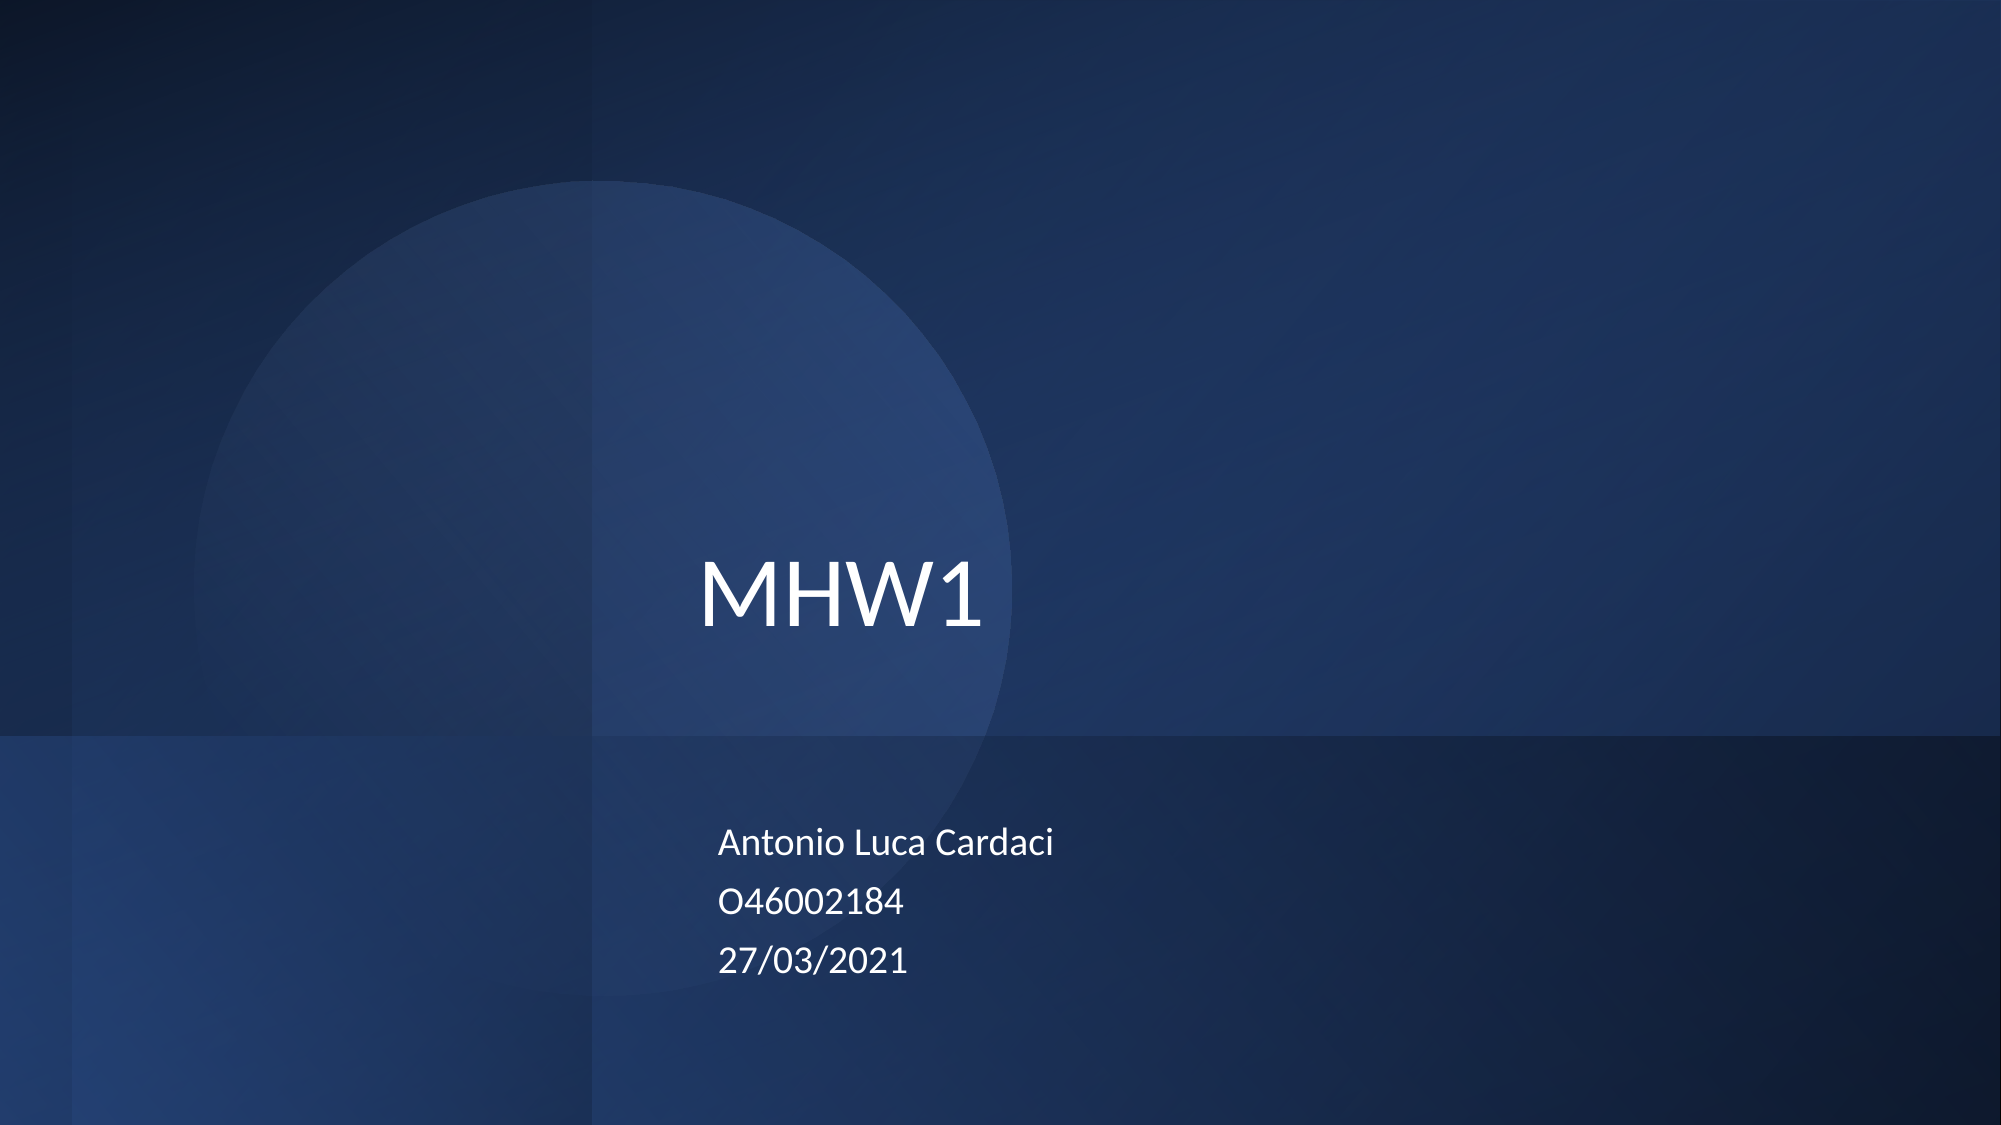

# MHW1

Antonio Luca Cardaci
O46002184
27/03/2021